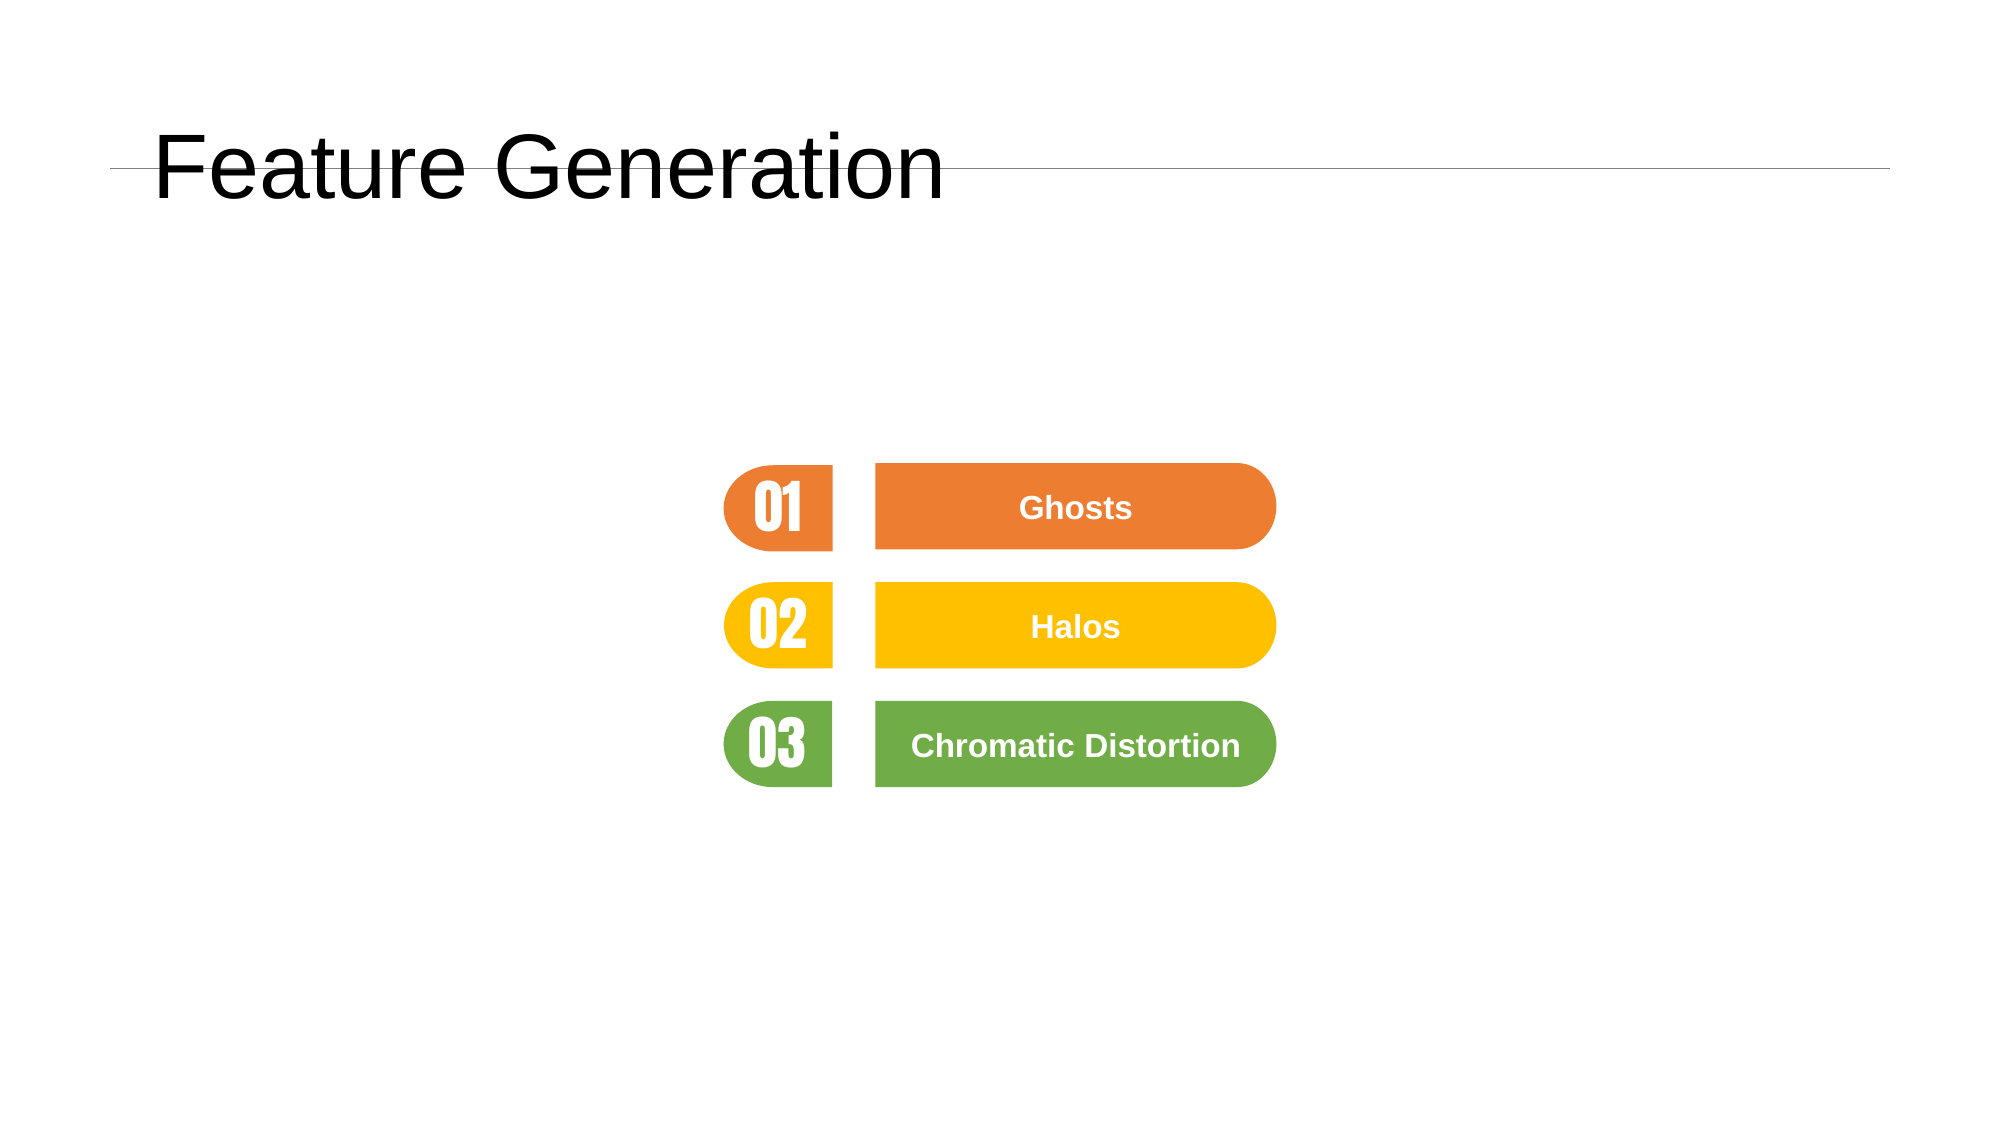

# Feature Generation

Ghosts
01
02
Halos
03
Chromatic Distortion